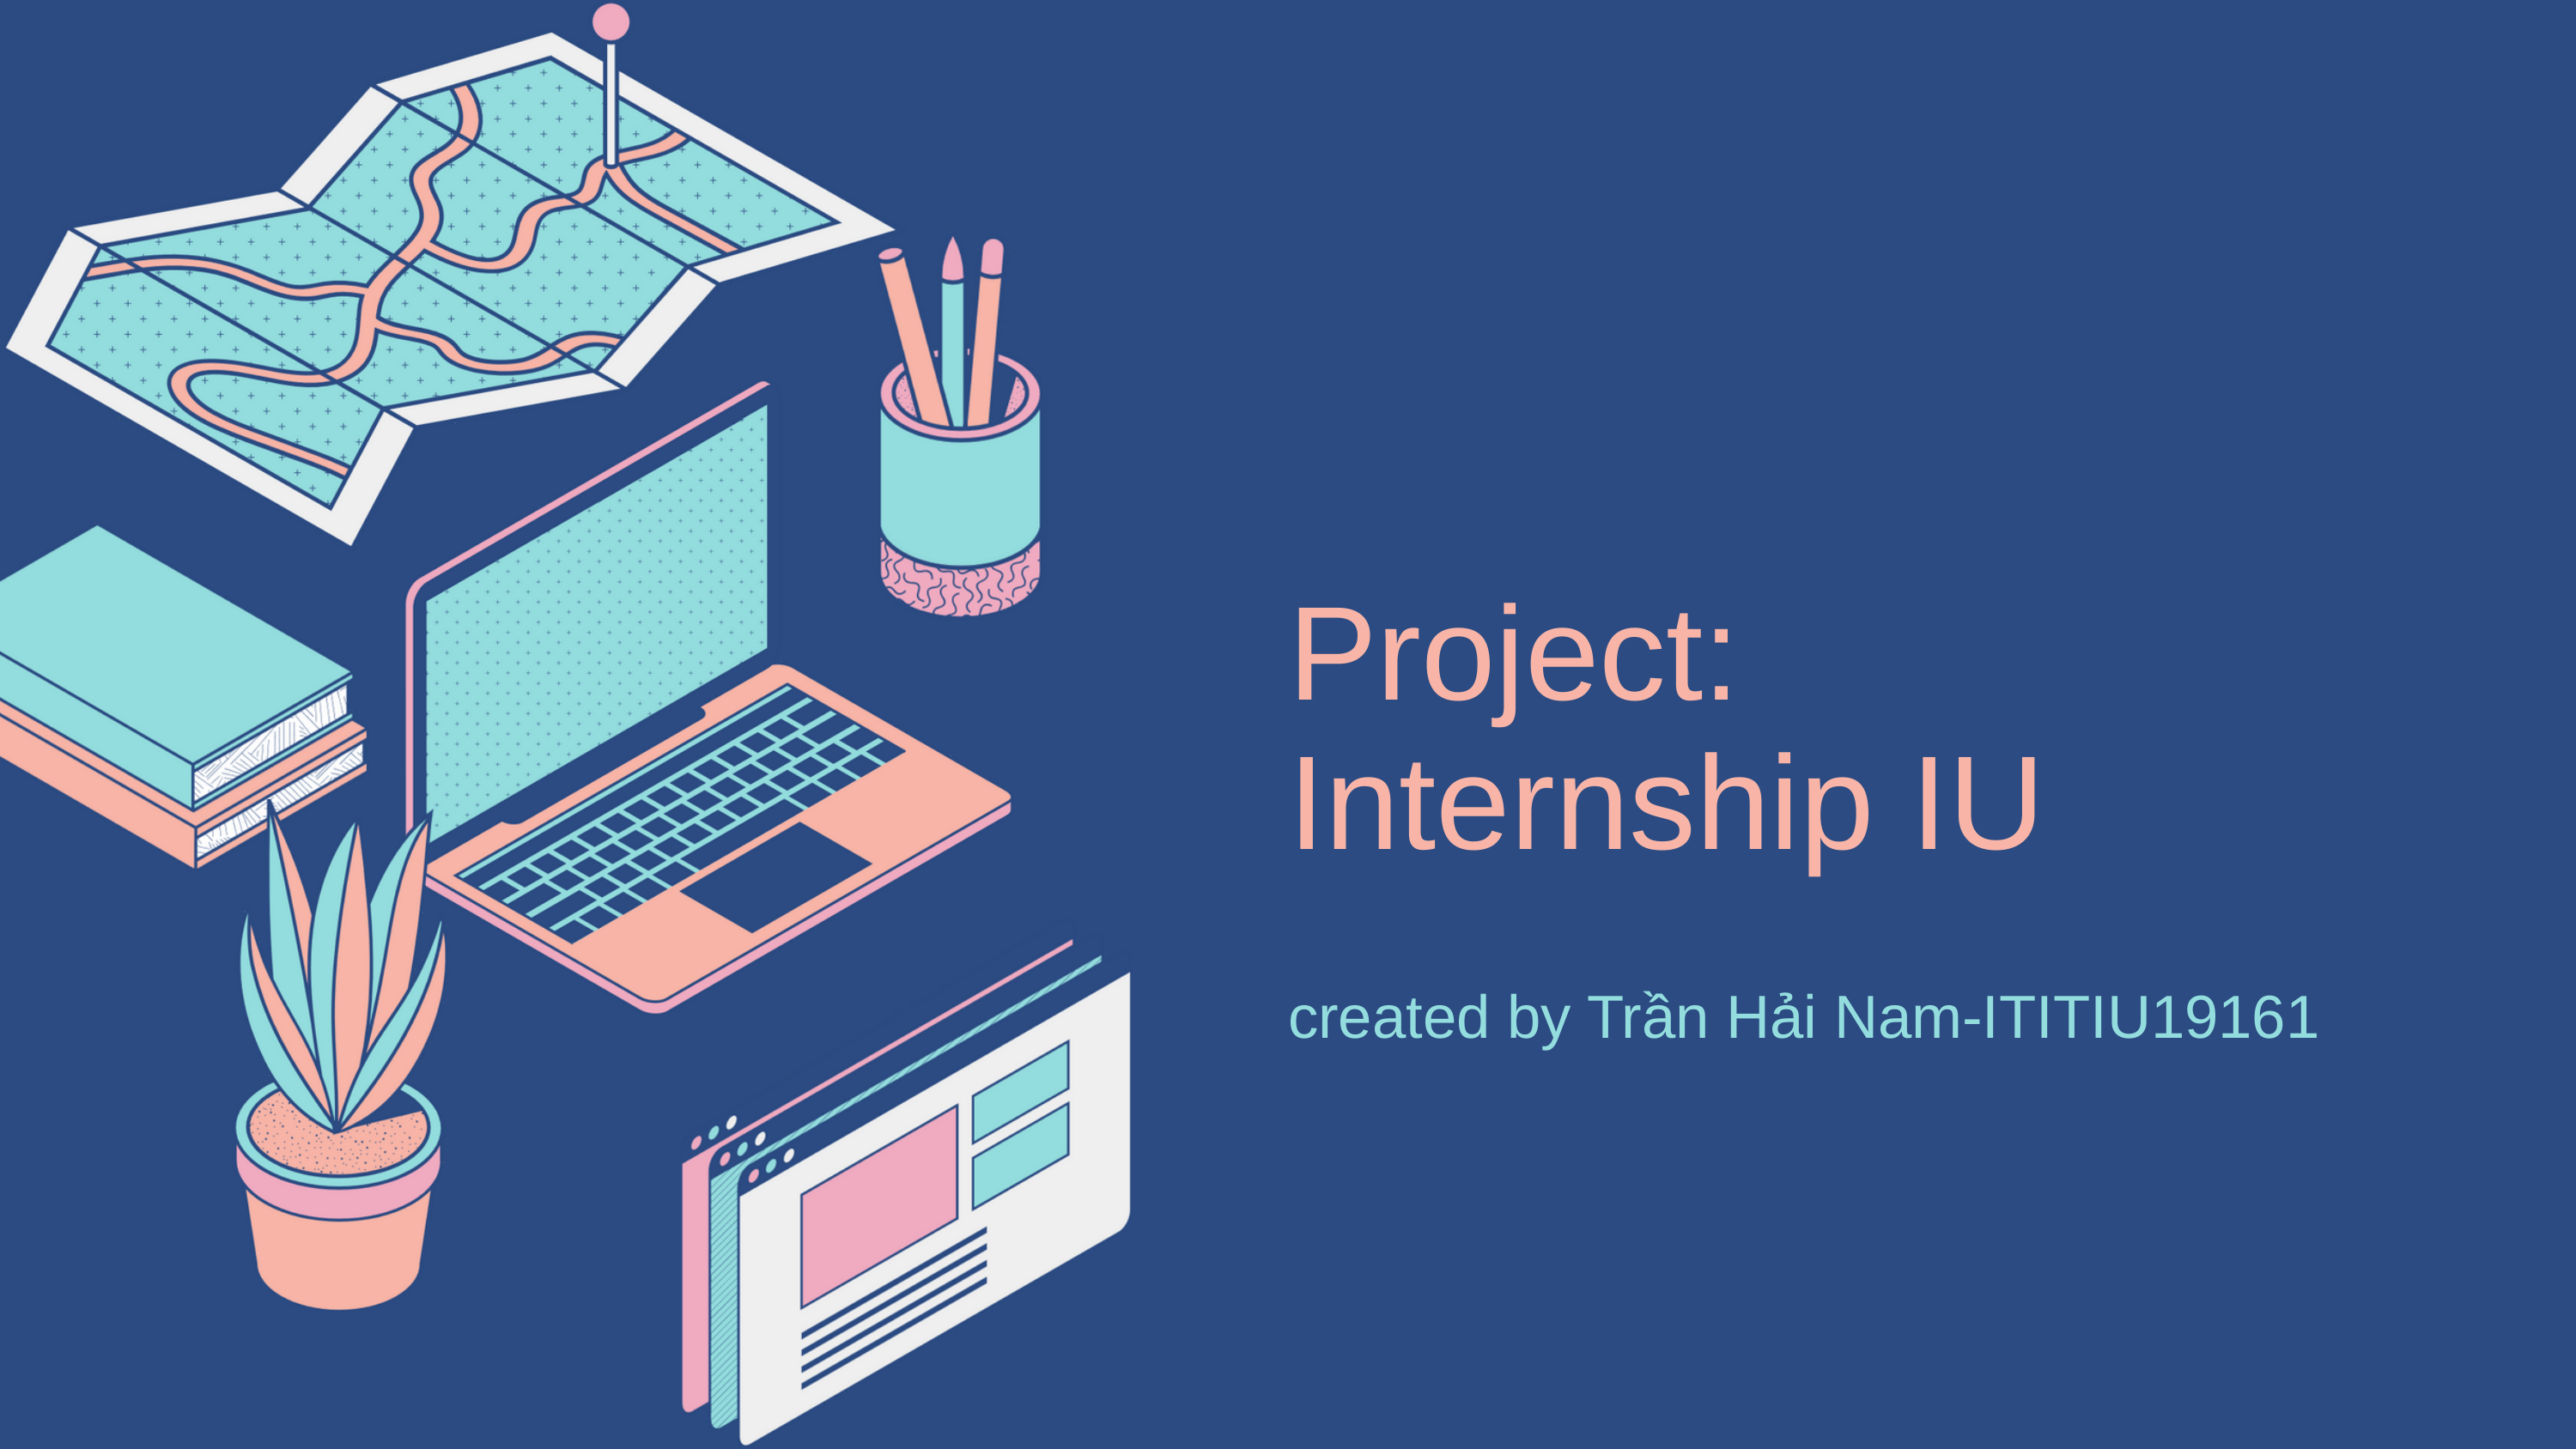

Project:
Internship IU

created by Trần Hải Nam-ITITIU19161